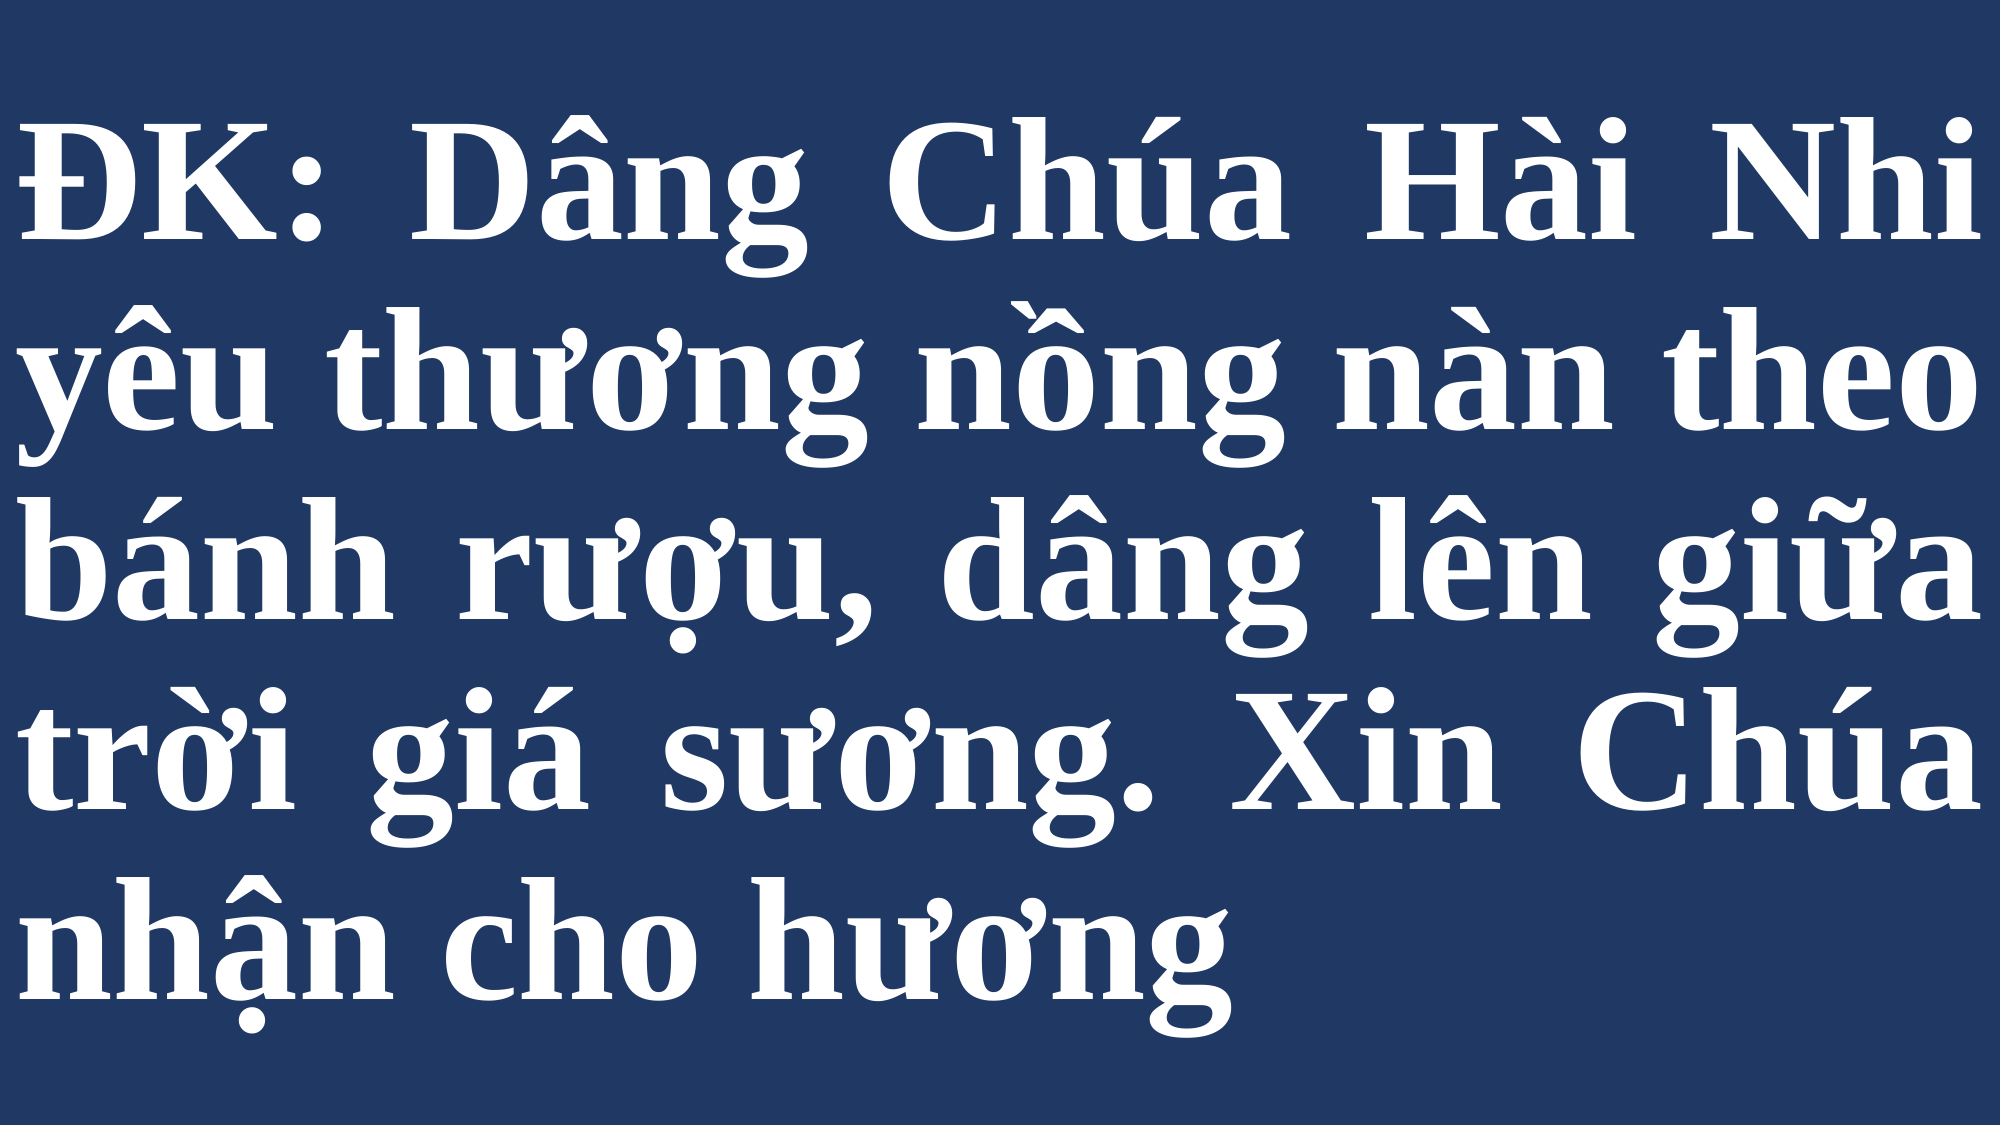

# ĐK: Dâng Chúa Hài Nhi yêu thương nồng nàn theo bánh rượu, dâng lên giữa trời giá sương. Xin Chúa nhận cho hương